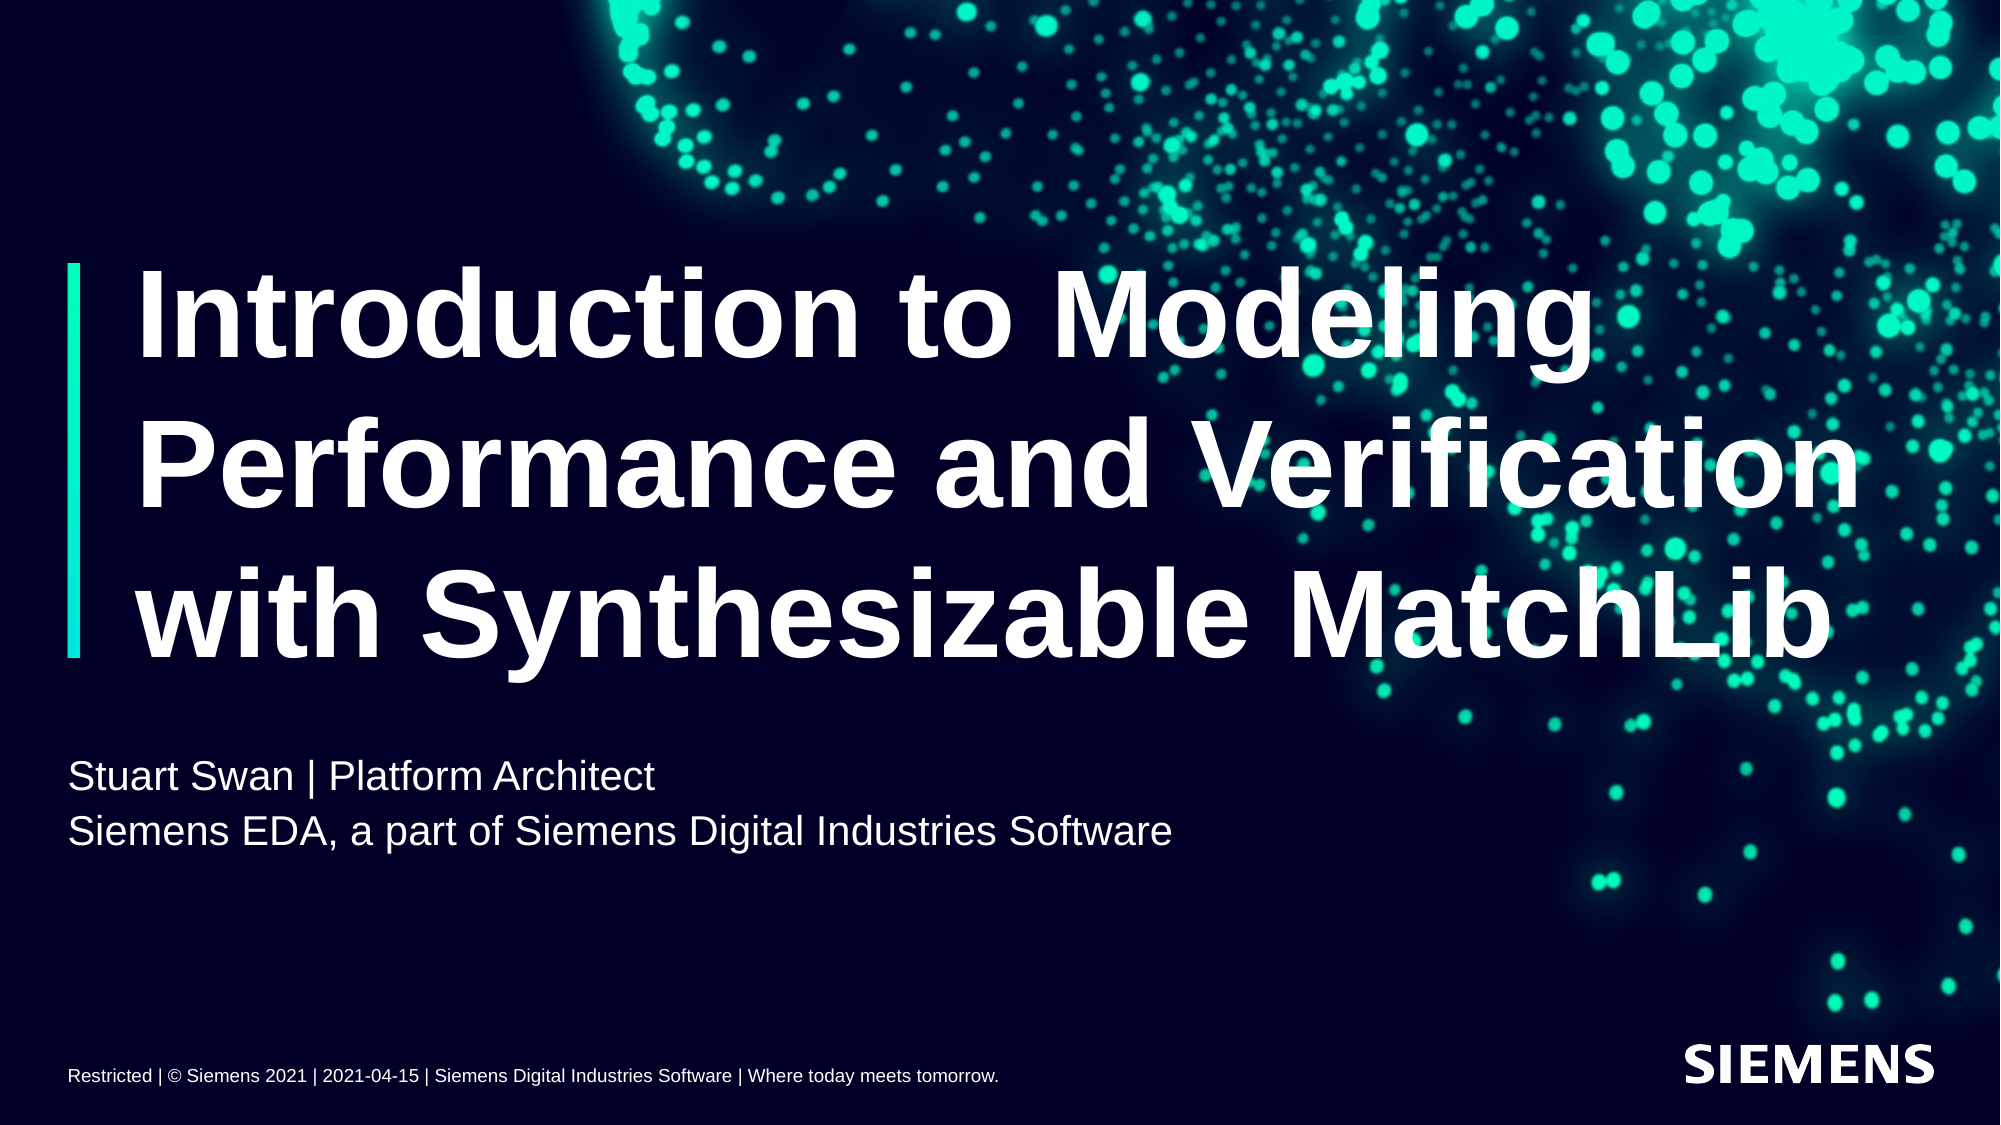

# Introduction to Modeling Performance and Verification with Synthesizable MatchLib
Stuart Swan | Platform Architect
Siemens EDA, a part of Siemens Digital Industries Software
Restricted | © Siemens 2021 | 2021-04-15 | Siemens Digital Industries Software | Where today meets tomorrow.